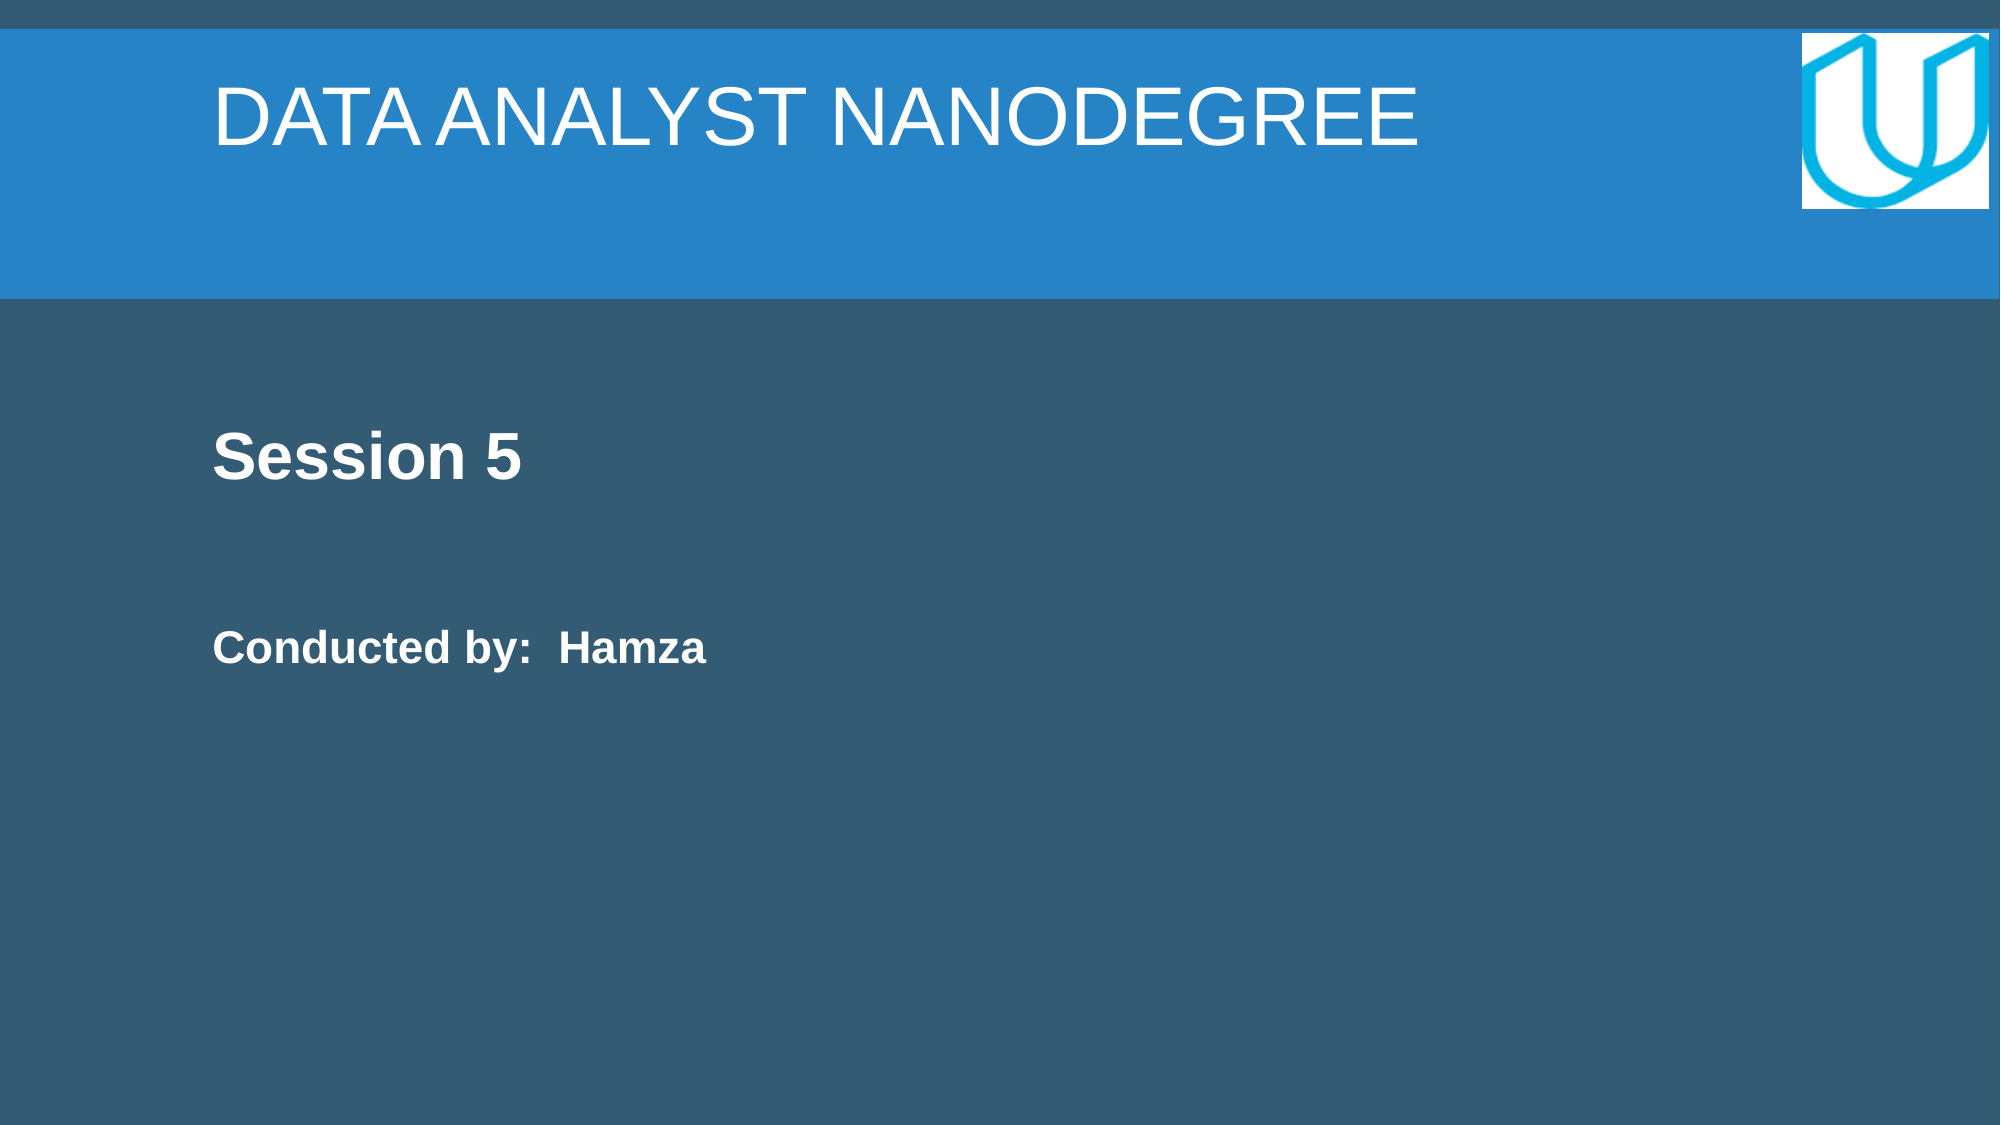

# Data Analyst Nanodegree

Session 5

Conducted by:  Hamza